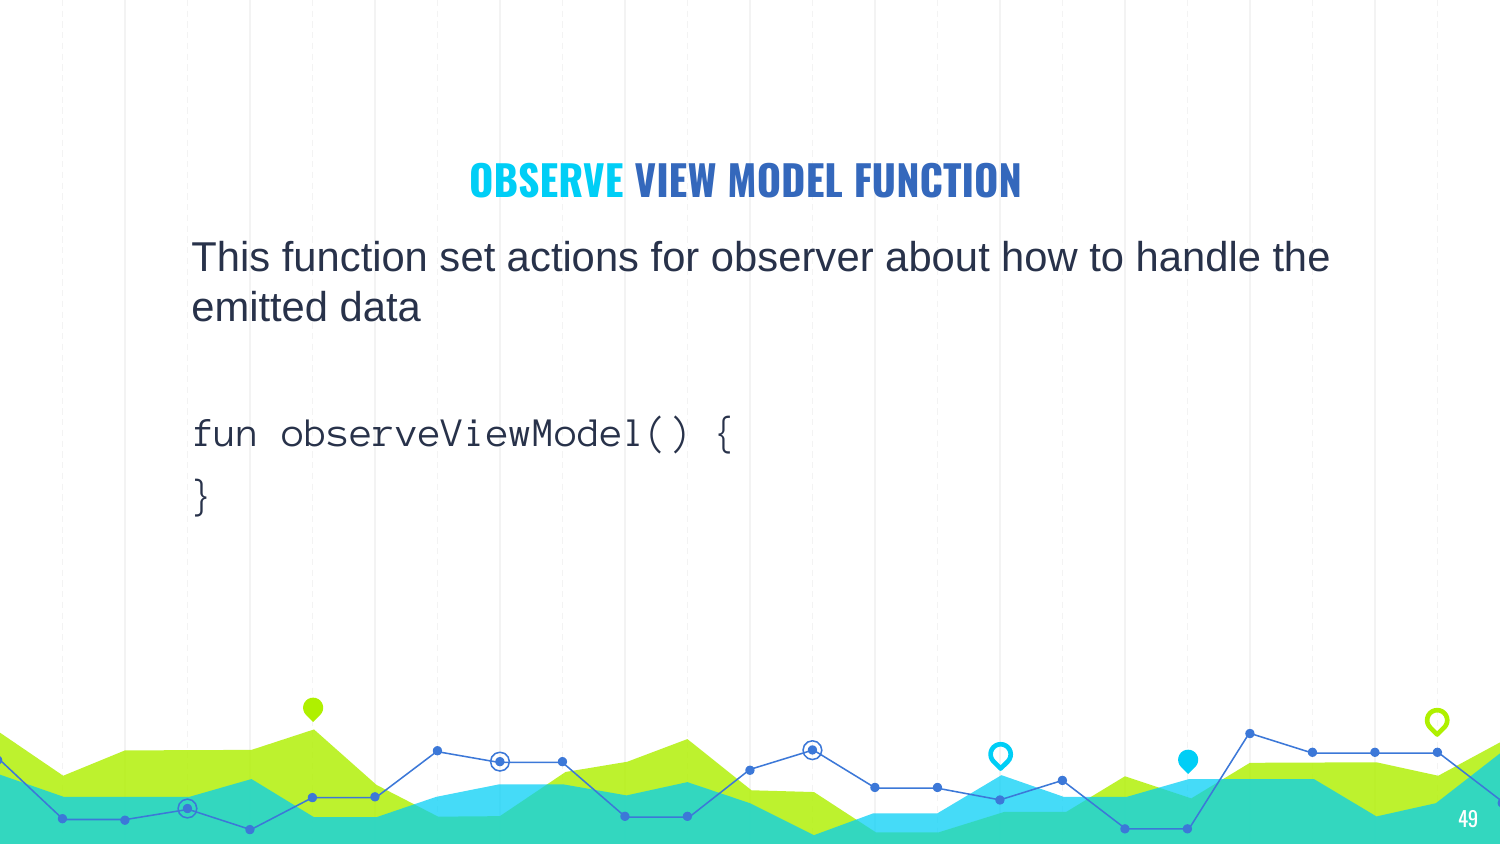

# OBSERVE VIEW MODEL FUNCTION
This function set actions for observer about how to handle the emitted data

fun observeViewModel() {
}
49